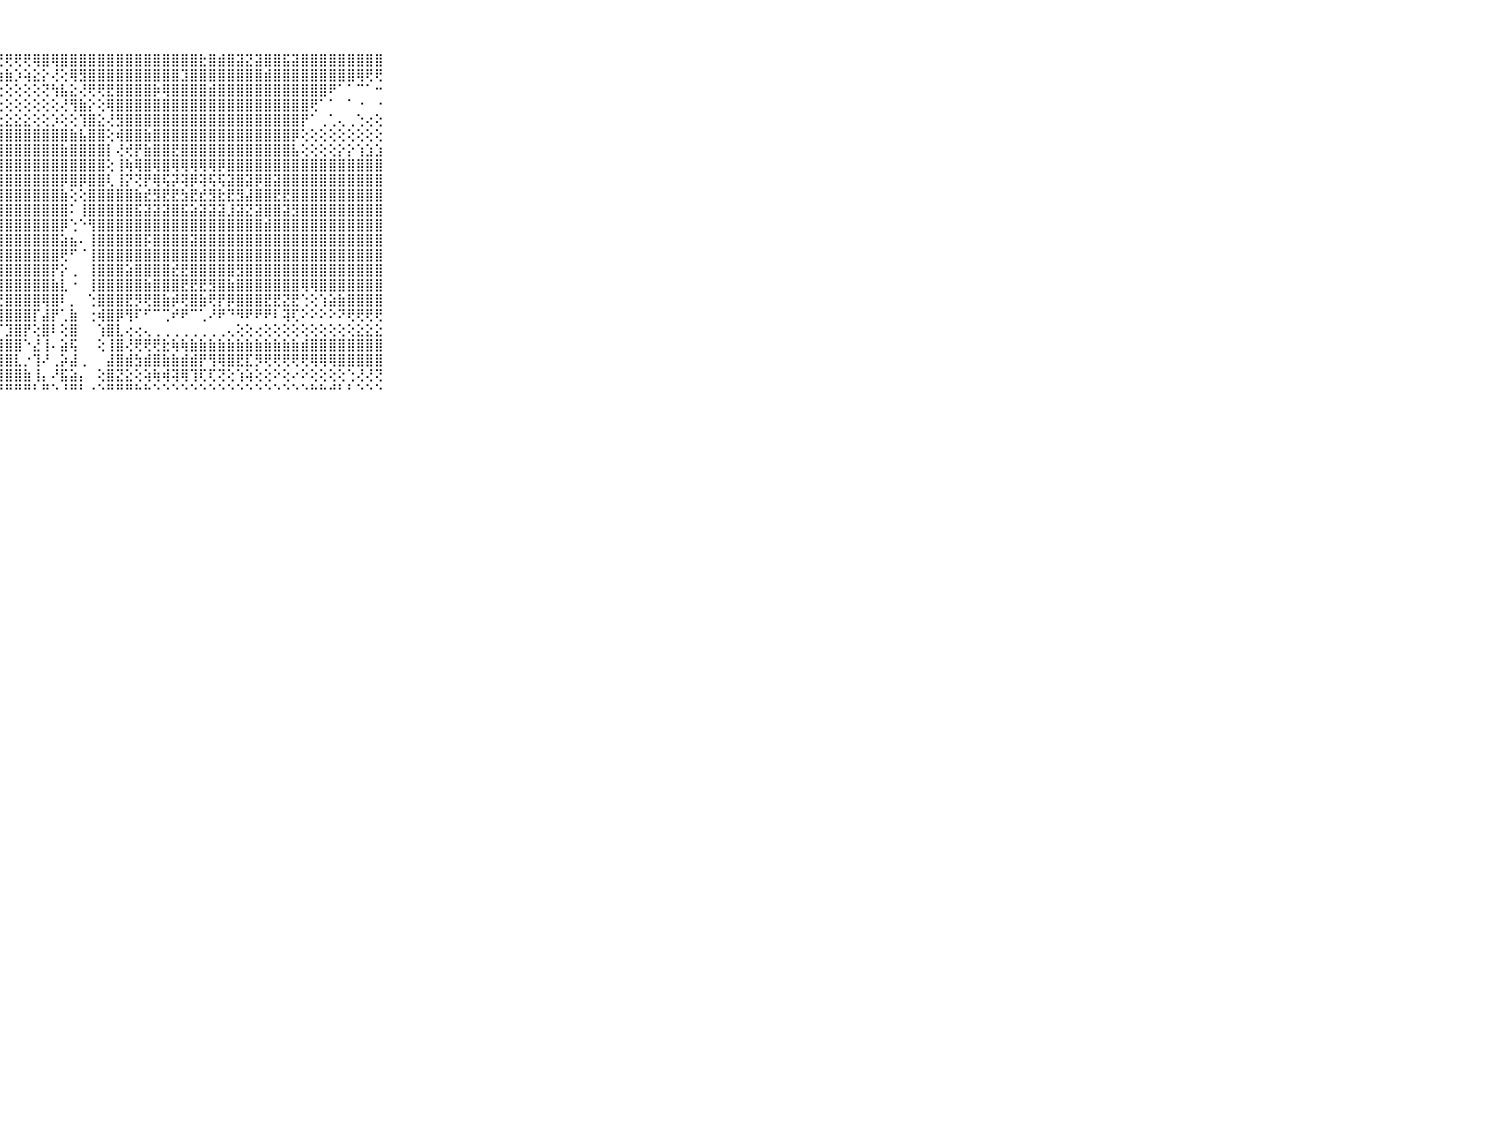

⠀⠀⠀⠀⠀⠀⠀⠀⠀⠀⠀⢕⢇⢕⣗⣎⣗⡝⢳⢟⢟⣵⡇⢕⣕⣕⢹⢝⢟⢟⢟⢿⣿⢿⣿⣿⣿⣿⣿⣿⣿⣿⣿⣿⣿⣿⣿⣿⣿⣗⣿⣾⣿⣽⣝⣽⣿⣿⣯⣽⣿⣿⣿⣿⣿⣿⣿⣿⣿⠀⠀⠀⠀⠀⠀⠀⠀⠀⠀⠀⠀
⠀⠀⠀⠀⠀⠀⠀⠀⠀⠀⠀⢱⢕⣗⣷⡎⢱⡜⢱⢇⢕⣵⣗⣻⣽⣵⣵⣵⣷⡱⢵⣕⡕⢜⢕⢿⣻⣿⣿⣿⣿⣿⣿⣿⣿⣿⣿⣹⣿⣿⣿⣿⣿⣿⣿⣿⣾⣿⣿⣿⣿⣿⣿⣿⣿⣿⢿⢟⢟⠀⠀⠀⠀⠀⠀⠀⠀⠀⠀⠀⠀
⠀⠀⠀⠀⠀⠀⠀⠀⠀⠀⠀⢷⣺⣷⣧⣝⢹⢱⢕⡵⢟⢕⢕⢕⢕⢕⢕⢕⢕⢕⢕⢕⢝⢳⣧⣕⢜⢟⢟⣟⣿⣿⣿⣿⡷⢿⣿⣿⣿⣿⣾⣿⣿⣿⣿⣿⣿⣿⣿⣿⣿⣿⣿⠟⠁⠁⠉⠁⠒⠀⠀⠀⠀⠀⠀⠀⠀⠀⠀⠀⠀
⠀⠀⠀⠀⠀⠀⠀⠀⠀⠀⠀⢿⣿⣧⣵⢟⡟⢕⣟⡕⢕⢕⢕⢕⢕⢕⢕⢕⢕⢕⢕⢕⢕⢕⢜⢻⣷⡕⢕⢿⣿⣿⣿⣿⣿⣿⣿⣿⣿⣿⣿⣿⣿⣿⣿⣿⣿⣿⣿⣿⣿⢟⠁⠁⠀⠁⠐⠀⠐⠀⠀⠀⠀⠀⠀⠀⠀⠀⠀⠀⠀
⠀⠀⠀⠀⠀⠀⠀⠀⠀⠀⠀⢕⣱⢷⡏⢹⢇⣾⣿⣿⣿⣿⣾⣷⣧⣵⣱⣕⣕⣕⣕⢕⢕⡱⢕⢕⢹⣿⣕⢜⣻⣿⣿⣿⣿⣿⣿⣿⣿⣿⣿⣿⣿⣿⣿⣿⣿⣿⣿⣿⡟⠁⢀⢁⢄⢀⢑⢔⢕⠀⠀⠀⠀⠀⠀⠀⠀⠀⠀⠀⠀
⠀⠀⠀⠀⠀⠀⠀⠀⠀⠀⠀⣱⣕⢗⡕⣕⣱⣿⣿⣿⣿⣿⣿⣿⣿⣿⣿⣿⣿⣿⣿⣿⣿⣿⣿⣷⣧⣿⣿⢕⢾⣿⣿⣷⣿⣿⣿⣿⣿⣿⣿⣿⣿⣿⣿⣿⣿⣿⣿⡿⢕⢕⢕⢕⢕⢕⢕⢕⢕⠀⠀⠀⠀⠀⠀⠀⠀⠀⠀⠀⠀
⠀⠀⠀⠀⠀⠀⠀⠀⠀⠀⠀⣕⣕⣇⡕⢕⢸⣿⣿⣿⣿⣿⣿⣿⣿⣿⣿⣿⣿⣿⣿⣿⣿⣿⣷⣿⣿⣿⣿⡇⢜⢞⡟⣷⣿⣿⣟⣿⣿⣿⣿⣿⣿⣿⣿⣿⣿⣿⣿⣧⢕⢕⢕⢕⡕⡕⢱⣱⣱⠀⠀⠀⠀⠀⠀⠀⠀⠀⠀⠀⠀
⠀⠀⠀⠀⠀⠀⠀⠀⠀⠀⠀⢕⢕⢱⢕⢕⣺⣿⣿⣿⣿⣿⣿⣿⣿⣿⣿⣿⣿⣿⣿⣿⣿⣿⣿⣿⣿⣿⣿⢕⢸⢷⢿⣿⢿⣿⢿⢿⢿⢿⢿⡿⣿⣿⣿⣿⣿⣿⣿⣿⣿⣿⣿⣿⣿⣿⣿⣿⣿⠀⠀⠀⠀⠀⠀⠀⠀⠀⠀⠀⠀
⠀⠀⠀⠀⠀⠀⠀⠀⠀⠀⠀⢕⢕⡕⣷⣷⣾⣿⣿⣿⣿⣿⣿⣿⣿⣿⣿⣿⣿⣿⣿⣿⣿⣿⡿⣿⡿⣿⣿⢇⢸⡝⢝⡟⢿⢯⡽⢽⡿⢽⢯⢯⣽⣿⣽⡿⣿⣽⣿⣿⣿⣿⣿⣿⣿⣿⣿⣿⣿⠀⠀⠀⠀⠀⠀⠀⠀⠀⠀⠀⠀
⠀⠀⠀⠀⠀⠀⠀⠀⠀⠀⠀⢕⢕⣻⣿⣿⣿⣿⣿⣿⣿⣿⣿⣿⣿⣿⣿⣿⣿⣿⣿⣿⣿⣿⣷⢕⢕⣿⣿⣿⣿⣿⣷⣞⣻⣟⣟⣳⣟⣞⣻⣗⣟⣻⣼⣿⣿⣟⣟⣿⣿⣿⣿⣿⣿⣿⣿⣿⣿⠀⠀⠀⠀⠀⠀⠀⠀⠀⠀⠀⠀
⠀⠀⠀⠀⠀⠀⠀⠀⠀⠀⠀⣕⣱⢕⣝⢜⡽⣿⣿⣿⣿⣿⣿⣿⣿⣿⣿⣿⣿⣿⣿⣿⣿⣿⣿⠅⢸⣿⣿⣿⣿⣿⣯⣽⣽⣽⣿⣯⣵⣽⣽⣽⣸⣽⣝⣽⣿⣿⣽⣻⣿⣿⣿⣿⣿⣿⣿⣿⣿⠀⠀⠀⠀⠀⠀⠀⠀⠀⠀⠀⠀
⠀⠀⠀⠀⠀⠀⠀⠀⠀⠀⠀⢸⣣⢏⢟⡫⢕⣾⣿⣿⣿⣿⣿⣿⣿⣿⣿⣿⣿⣿⣿⣿⣿⣿⡿⢑⠑⢻⣿⣿⣿⣿⣿⣿⣿⣿⣿⣿⣿⣿⣿⣿⣿⣿⣿⣿⣾⣿⣿⣿⣿⣿⣿⣿⣿⣿⣿⣿⣿⠀⠀⠀⠀⠀⠀⠀⠀⠀⠀⠀⠀
⠀⠀⠀⠀⠀⠀⠀⠀⠀⠀⠀⢕⢕⢕⢯⢕⢕⣿⣿⣿⣿⣿⣿⣿⣿⣿⣿⣿⣿⣿⣿⣿⣿⣿⣵⣦⠄⢸⣿⣿⣿⣿⣿⡯⣿⣿⣿⣿⣽⣿⣿⣿⣿⣿⣿⣿⣿⣿⣿⣿⣿⣿⣿⣿⣿⣿⣿⣿⣿⠀⠀⠀⠀⠀⠀⠀⠀⠀⠀⠀⠀
⠀⠀⠀⠀⠀⠀⠀⠀⠀⠀⠀⢜⢕⡕⢕⡕⢱⣿⣿⣿⣿⣿⣿⣿⣿⣿⣿⣿⣿⣿⣿⣿⣿⣿⢟⠋⠈⢸⣿⣿⣿⣿⣿⣿⣿⣿⣿⣿⣿⣿⣿⣿⣿⣿⣿⣿⣿⣿⣿⣿⣿⣿⣿⣿⣿⣿⣿⣿⣿⠀⠀⠀⠀⠀⠀⠀⠀⠀⠀⠀⠀
⠀⠀⠀⠀⠀⠀⠀⠀⠀⠀⠀⣿⣷⣾⣾⣿⣯⣿⣿⣿⣿⣿⣿⣿⣿⣿⣿⣿⣿⣿⣿⣿⣿⡟⡕⢀⠀⢸⣿⣿⣿⣵⣿⣿⣿⣿⣞⣟⣿⣿⣿⣿⣿⣻⣿⣿⣿⣿⣿⣿⣿⣿⣿⣿⣿⣿⣿⣿⣿⠀⠀⠀⠀⠀⠀⠀⠀⠀⠀⠀⠀
⠀⠀⠀⠀⠀⠀⠀⠀⠀⠀⠀⣿⣿⣿⣿⣿⣿⣿⣿⣿⣿⣿⣿⣿⣿⣿⣿⣿⣿⣿⣿⣿⣿⣷⣇⠐⠀⢸⣿⣿⣿⣿⣿⣷⣿⣿⣿⣟⣟⣟⣻⣿⣷⣿⣿⣿⣿⣿⣿⣿⢿⢿⣿⣿⣿⣿⣿⣿⣿⠀⠀⠀⠀⠀⠀⠀⠀⠀⠀⠀⠀
⠀⠀⠀⠀⠀⠀⠀⠀⠀⠀⠀⣿⣿⣿⣿⣿⣿⣿⡟⣻⣿⣟⣟⣿⣟⣟⣟⣟⣿⣿⣿⣿⢿⣿⠇⡀⠀⢑⣿⣿⣿⣟⡻⢟⣿⣷⡾⢟⣿⣷⢟⡟⡿⣿⣿⣿⣟⣟⣝⣟⢑⢕⢱⣵⣷⣿⣿⣿⣿⠀⠀⠀⠀⠀⠀⠀⠀⠀⠀⠀⠀
⠀⠀⠀⠀⠀⠀⠀⠀⠀⠀⠀⣿⣿⣿⣿⣿⣿⣿⣿⣿⣷⣷⣾⣿⣿⣿⣿⣿⣿⣿⣿⡏⣼⡟⢁⣷⠀⢐⢾⣿⡿⢻⠏⠋⠉⢉⠞⠟⠉⢁⠜⠟⠙⠻⠟⠟⠟⠇⢽⢏⠕⠕⠕⠕⠝⢟⢟⢟⢟⠀⠀⠀⠀⠀⠀⠀⠀⠀⠀⠀⠀
⠀⠀⠀⠀⠀⠀⠀⠀⠀⠀⠀⢟⠿⠟⢏⢟⢟⢟⢟⢟⢛⢛⢙⢝⡝⣝⣍⡍⣹⣿⡟⢕⣿⠇⢕⣿⠀⠀⢱⣿⣇⢔⢔⢄⢀⢀⢀⢀⢀⢀⢀⢀⢄⢕⢕⢔⢕⢕⢕⢕⢕⢕⢕⢕⢕⢕⣕⣕⣕⠀⠀⠀⠀⠀⠀⠀⠀⠀⠀⠀⠀
⠀⠀⠀⠀⠀⠀⠀⠀⠀⠀⠀⢕⢕⢕⢕⢕⢕⢕⢕⢱⢕⢕⢕⣗⣗⣻⣽⢽⣿⣿⠑⣜⢸⠄⣵⢯⠀⠀⢕⢸⣿⢜⢟⢟⢟⣗⢷⢷⣷⣷⣷⣷⣷⣷⣷⣷⣷⣷⣷⣷⣾⣿⣿⣿⣿⣿⣿⣿⣿⠀⠀⠀⠀⠀⠀⠀⠀⠀⠀⠀⠀
⠀⠀⠀⠀⠀⠀⠀⠀⠀⠀⠀⣱⣷⣷⣧⣵⣵⣷⣷⣷⣷⣿⣿⣿⣿⣿⣿⣿⣿⣇⡐⢹⠜⢀⡵⣼⢀⠀⠀⣼⣿⣾⣳⣾⣿⣷⣷⣾⣾⡟⢻⢿⣿⣟⣏⡻⢟⢟⢟⢟⢟⢿⢿⢿⣿⣿⣿⣿⣿⠀⠀⠀⠀⠀⠀⠀⠀⠀⠀⠀⠀
⠀⠀⠀⠀⠀⠀⠀⠀⠀⠀⠀⠘⢝⢝⢝⢟⢟⢿⣿⣿⣿⣿⣿⣿⣿⣿⣿⣿⣿⣿⣷⢸⡄⠜⣯⣵⡄⠀⢕⣿⣝⣕⢕⢵⢷⢾⢽⢿⢹⢏⢏⢝⢕⢱⢵⢕⢕⠕⢕⠔⠕⢕⢕⢕⢕⢑⢜⢜⢝⠀⠀⠀⠀⠀⠀⠀⠀⠀⠀⠀⠀
⠀⠀⠀⠀⠀⠀⠀⠀⠀⠀⠀⠀⠁⠑⠑⠑⠑⠘⠛⠙⠘⠛⠛⠛⠛⠛⠛⠛⠛⠛⠛⠃⠛⠑⠘⠛⠃⠐⠑⠛⠛⠛⠓⠓⠑⠑⠑⠑⠑⠑⠑⠑⠑⠑⠑⠑⠑⠑⠑⠑⠑⠓⠓⠚⠃⠃⠑⠑⠑⠀⠀⠀⠀⠀⠀⠀⠀⠀⠀⠀⠀